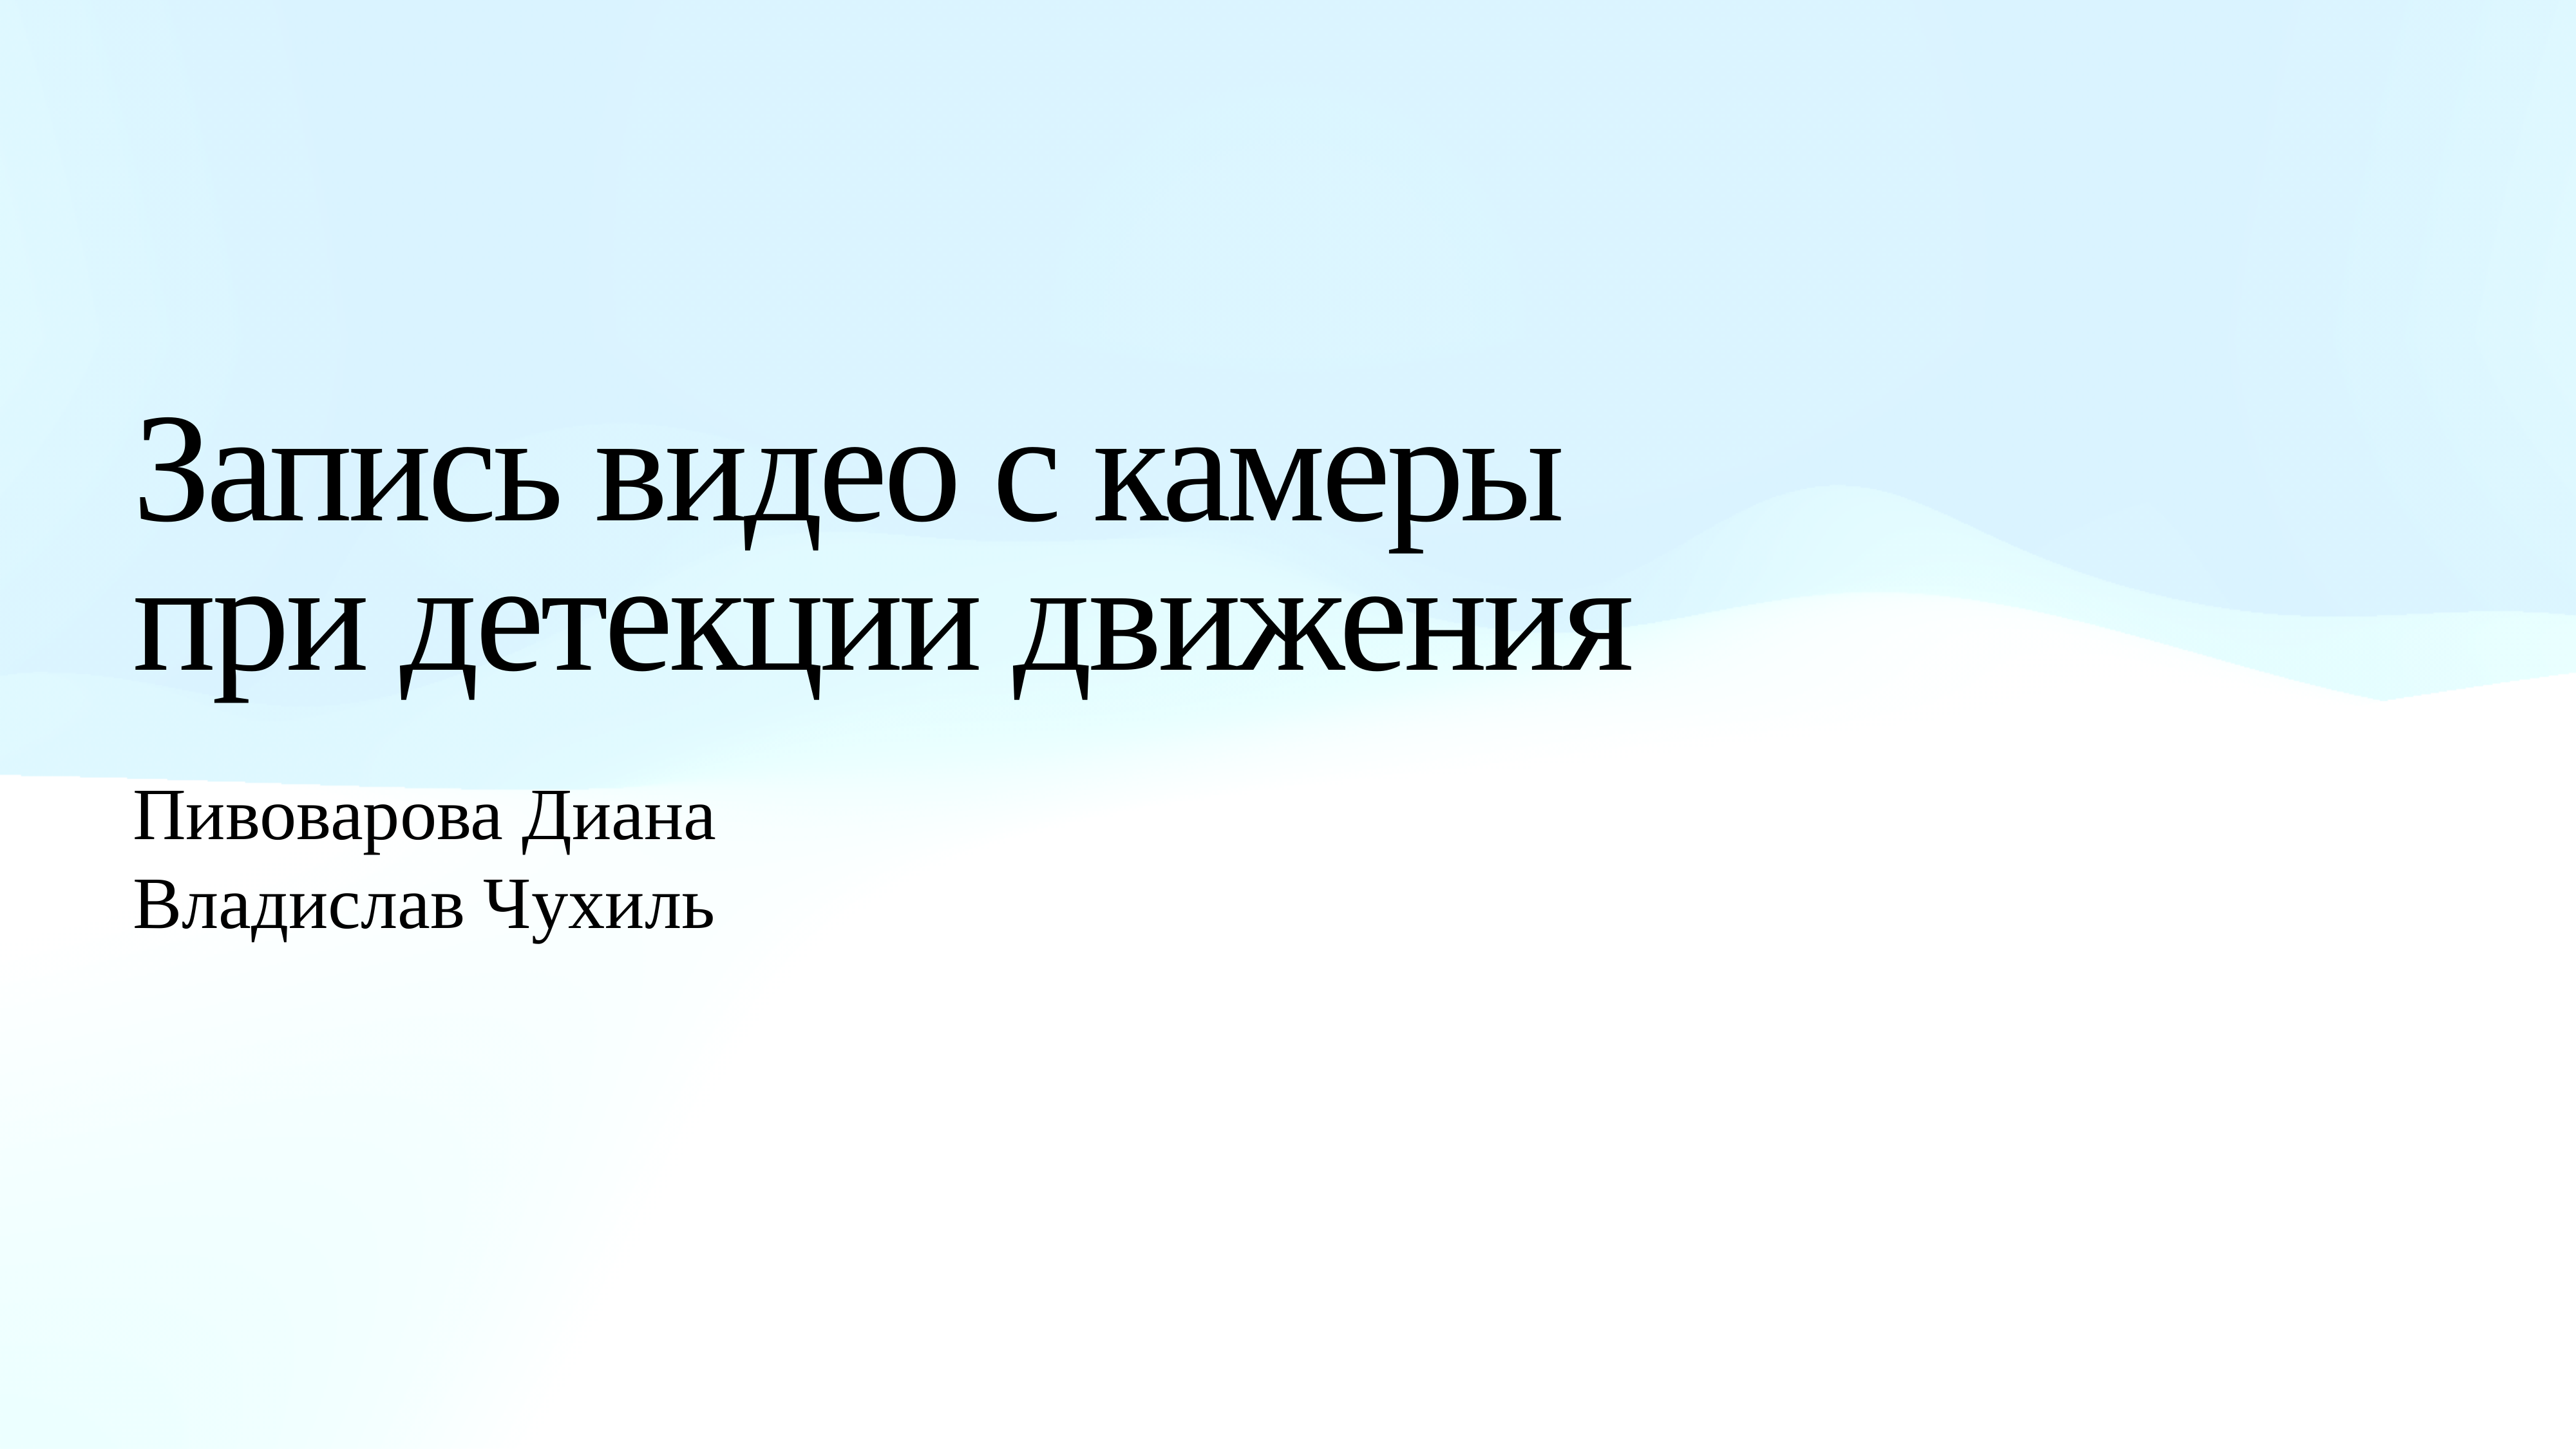

# Запись видео с камеры при детекции движения
Пивоварова Диана
Владислав Чухиль